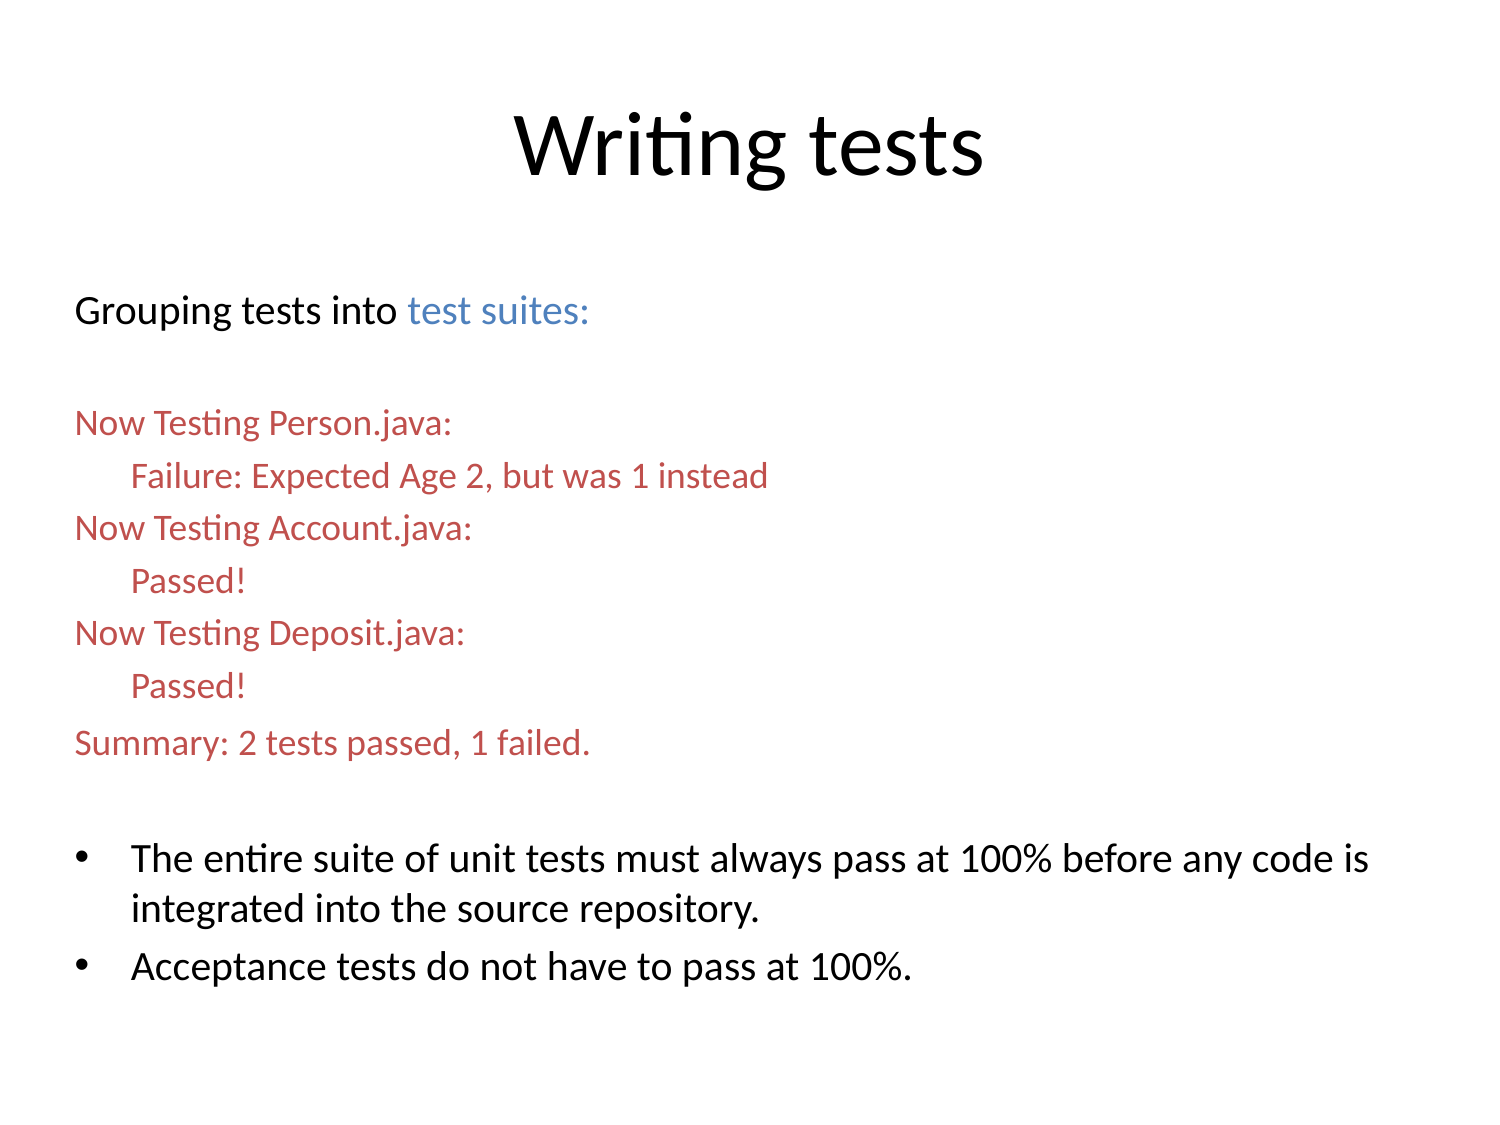

# Writing tests
Grouping tests into test suites:

Now Testing Person.java:
	Failure: Expected Age 2, but was 1 instead
Now Testing Account.java:
	Passed!
Now Testing Deposit.java:
	Passed!
Summary: 2 tests passed, 1 failed.

The entire suite of unit tests must always pass at 100% before any code is integrated into the source repository.
Acceptance tests do not have to pass at 100%.